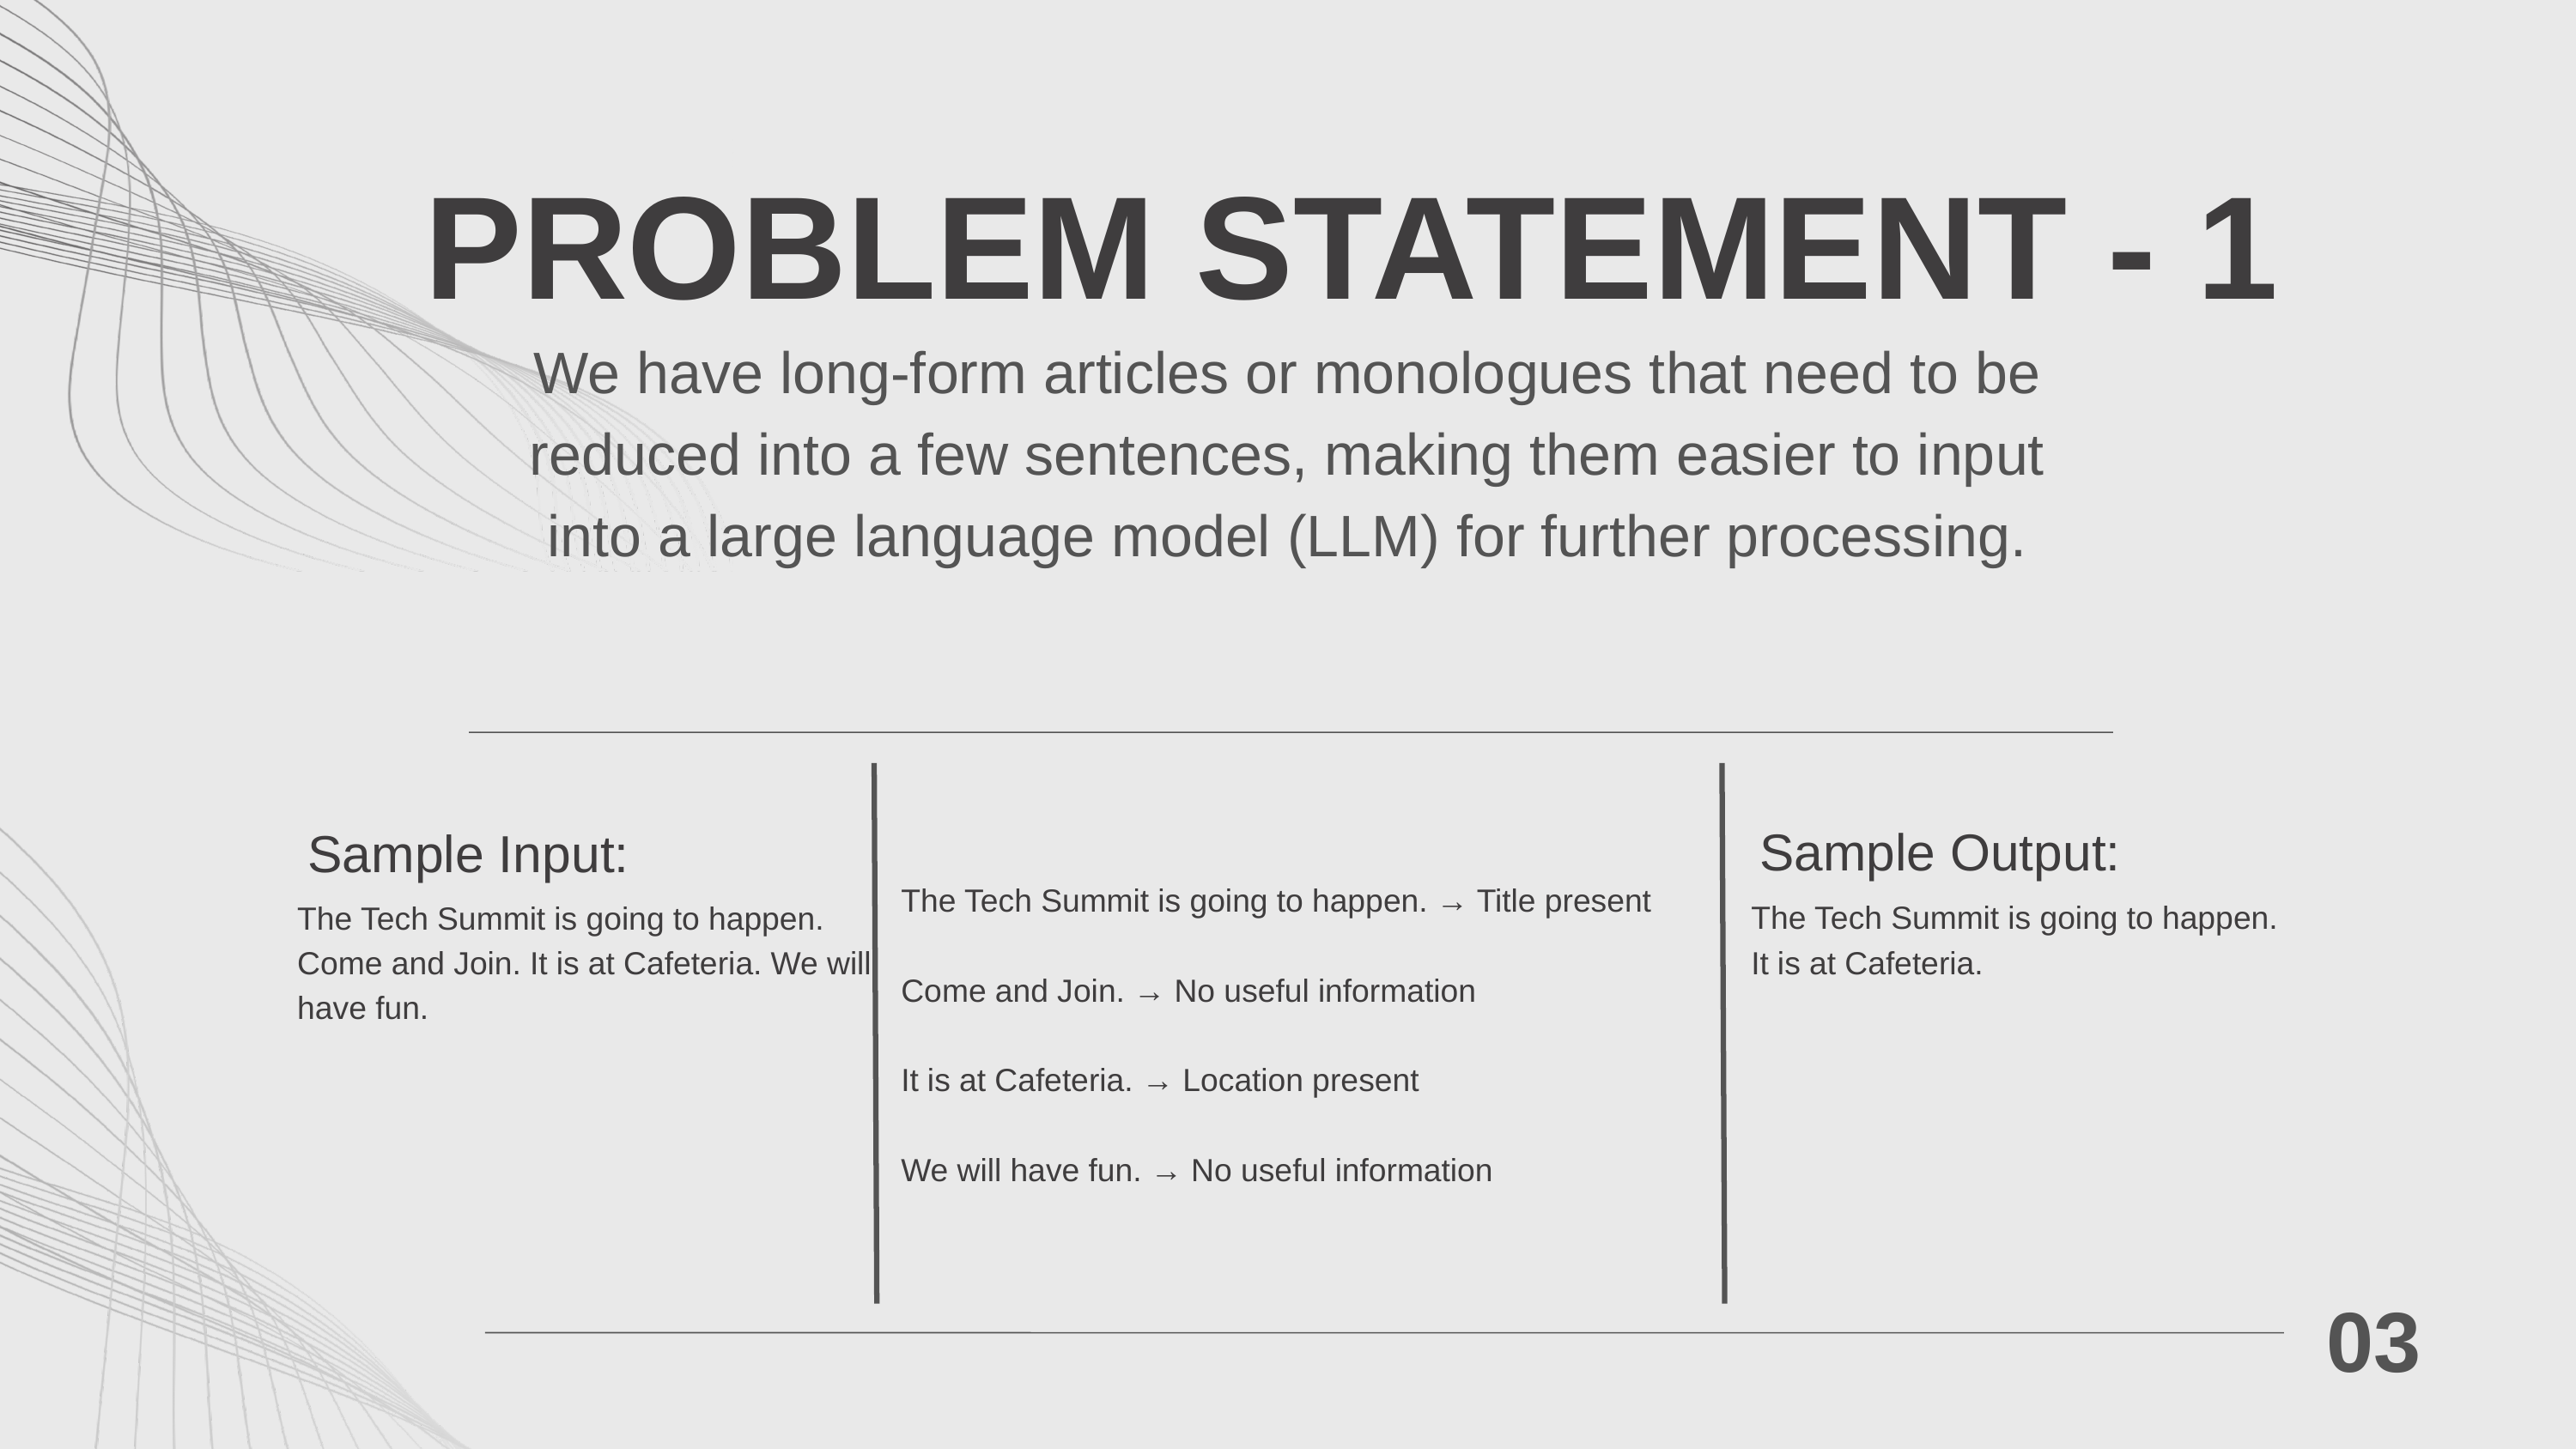

PROBLEM STATEMENT - 1
We have long-form articles or monologues that need to be reduced into a few sentences, making them easier to input into a large language model (LLM) for further processing.

Sample Output:
Sample Input:
The Tech Summit is going to happen. → Title present

Come and Join. → No useful information

It is at Cafeteria. → Location present

We will have fun. → No useful information
The Tech Summit is going to happen.
Come and Join. It is at Cafeteria. We will have fun.
The Tech Summit is going to happen.
It is at Cafeteria.
03